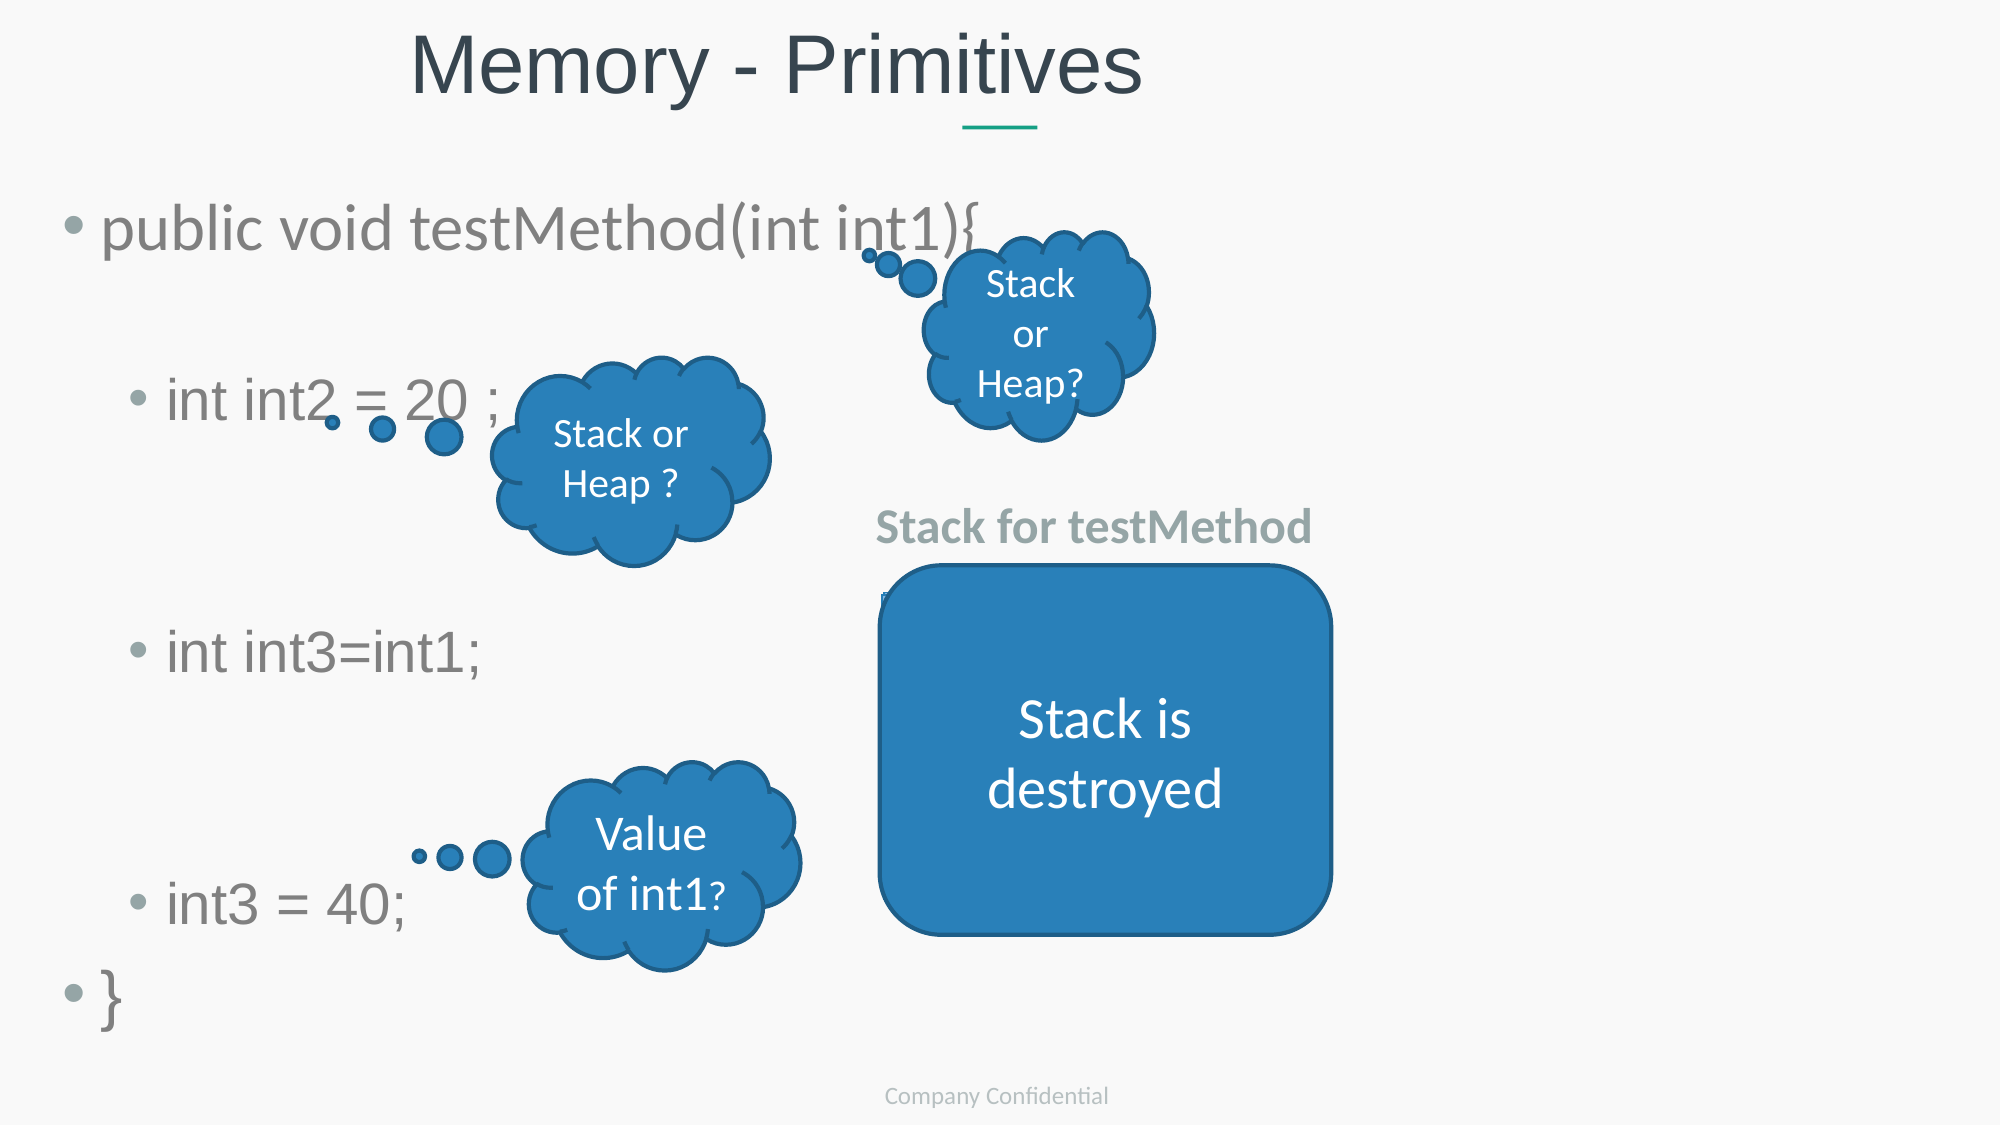

Memory - Primitives

public void testMethod(int int1){

int int2 = 20 ;

int int3=int1;

int3 = 40;
}
Stack or Heap?
Stack or Heap ?

Stack for testMethod
Stack is destroyed
| int3 | 10 |
| --- | --- |
| int3 | 40 |
| --- | --- |
| int2 | 20 |
| --- | --- |
Value of int1?
| int1 | 10 |
| --- | --- |
Company Confidential